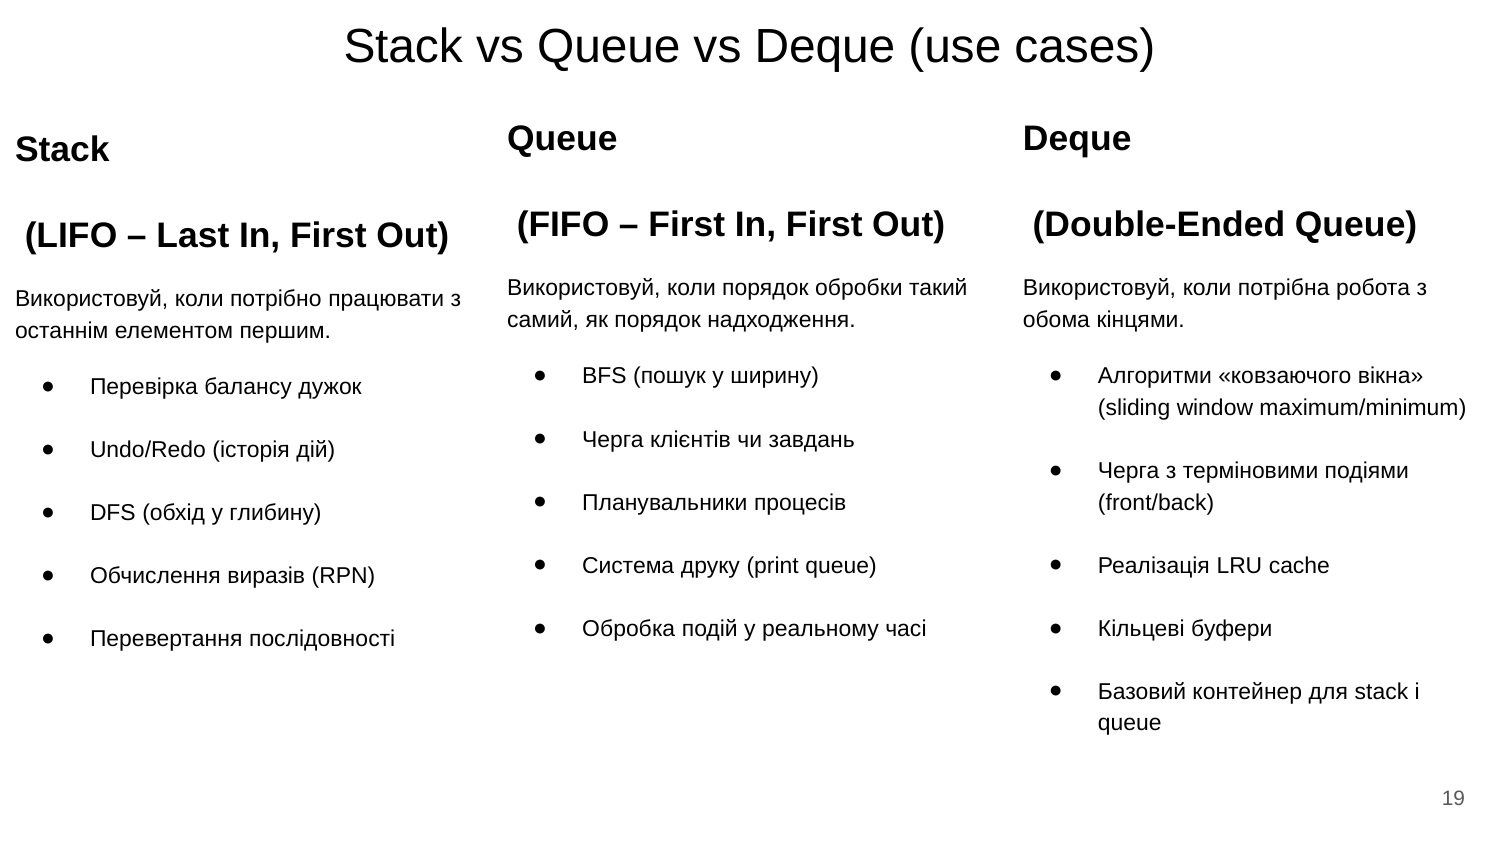

# Stack vs Queue vs Deque (use cases)
Queue
 (FIFO – First In, First Out)
Використовуй, коли порядок обробки такий самий, як порядок надходження.
BFS (пошук у ширину)
Черга клієнтів чи завдань
Планувальники процесів
Система друку (print queue)
Обробка подій у реальному часі
Deque
 (Double-Ended Queue)
Використовуй, коли потрібна робота з обома кінцями.
Алгоритми «ковзаючого вікна» (sliding window maximum/minimum)
Черга з терміновими подіями (front/back)
Реалізація LRU cache
Кільцеві буфери
Базовий контейнер для stack і queue
Stack
 (LIFO – Last In, First Out)
Використовуй, коли потрібно працювати з останнім елементом першим.
Перевірка балансу дужок
Undo/Redo (історія дій)
DFS (обхід у глибину)
Обчислення виразів (RPN)
Перевертання послідовності
19